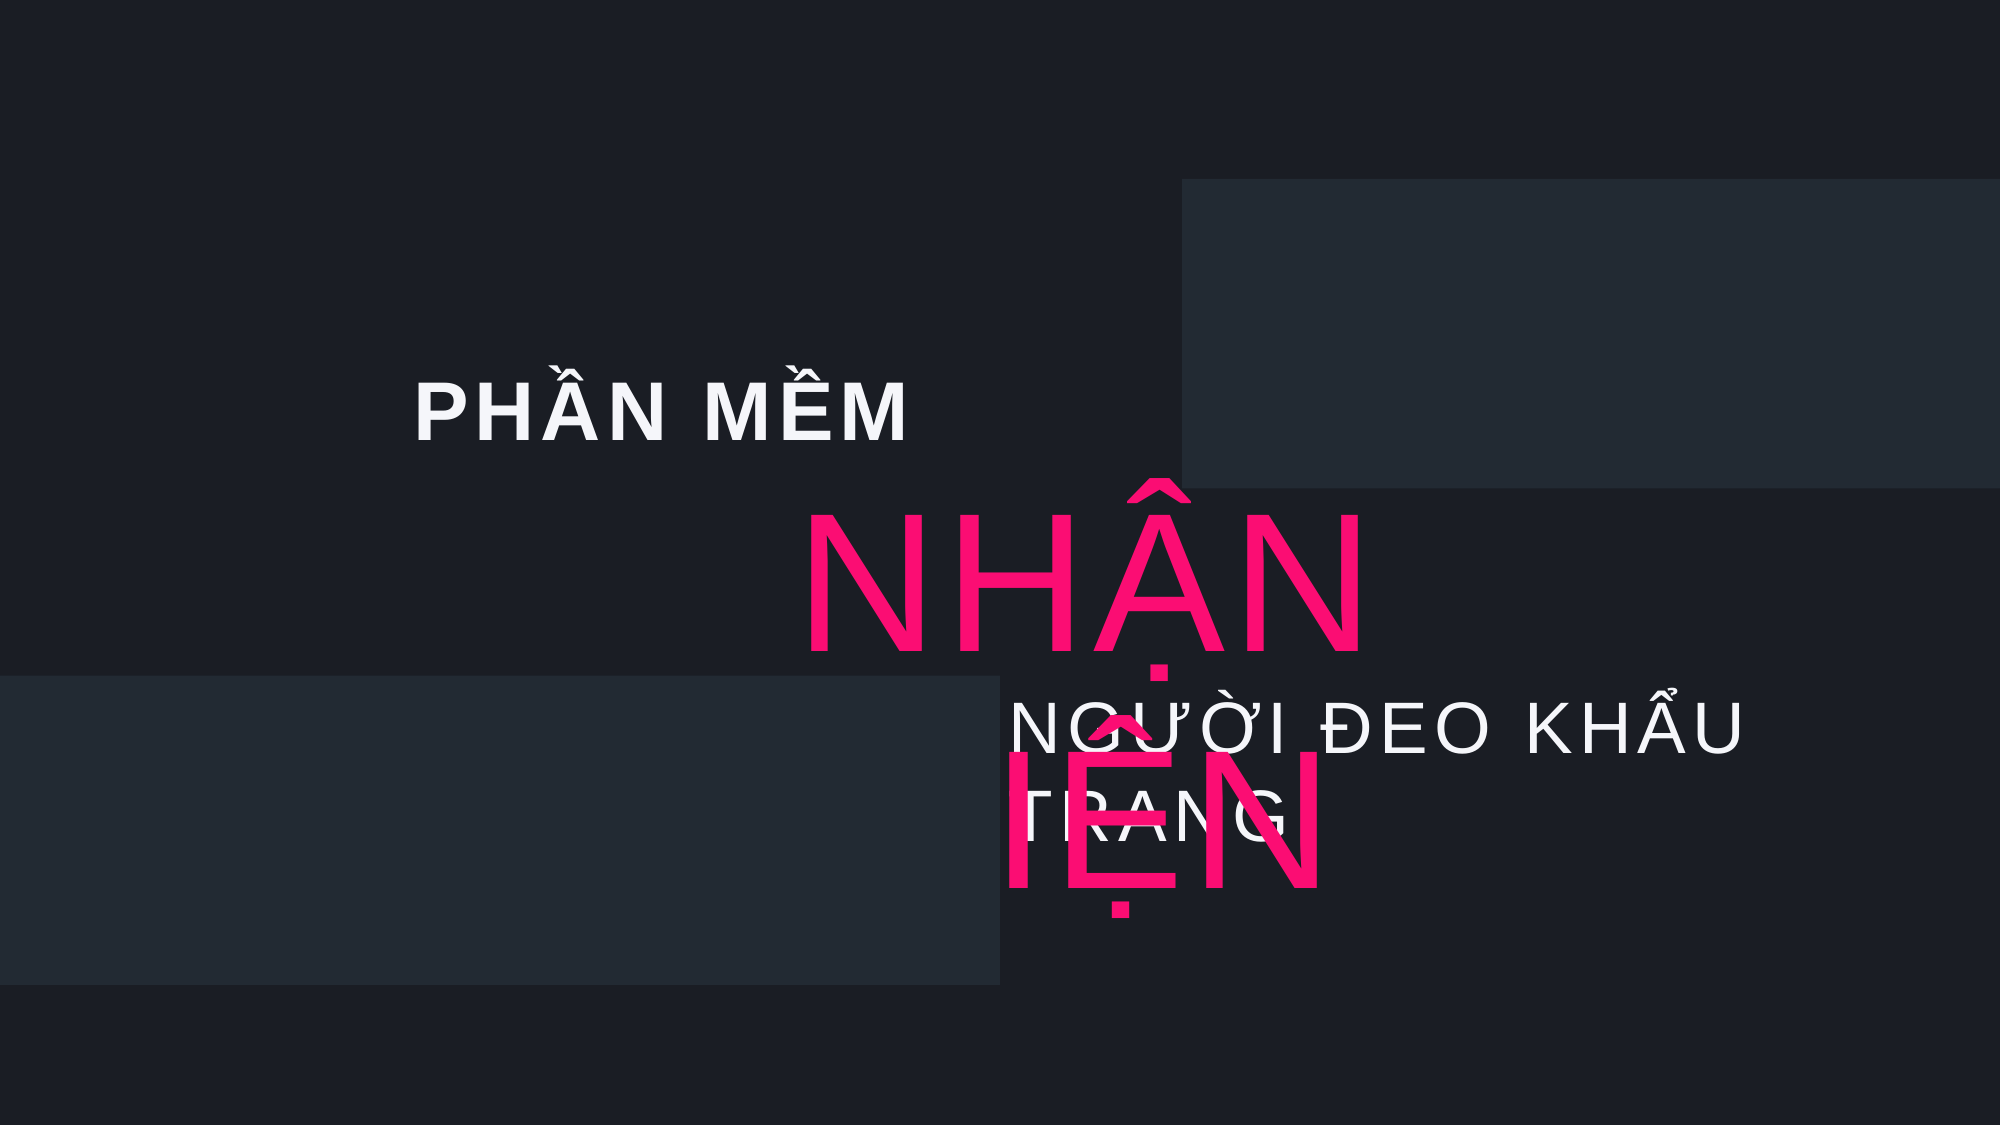

PHẦN MỀM

NHẬN DIỆN
NGƯỜI ĐEO KHẨU TRANG